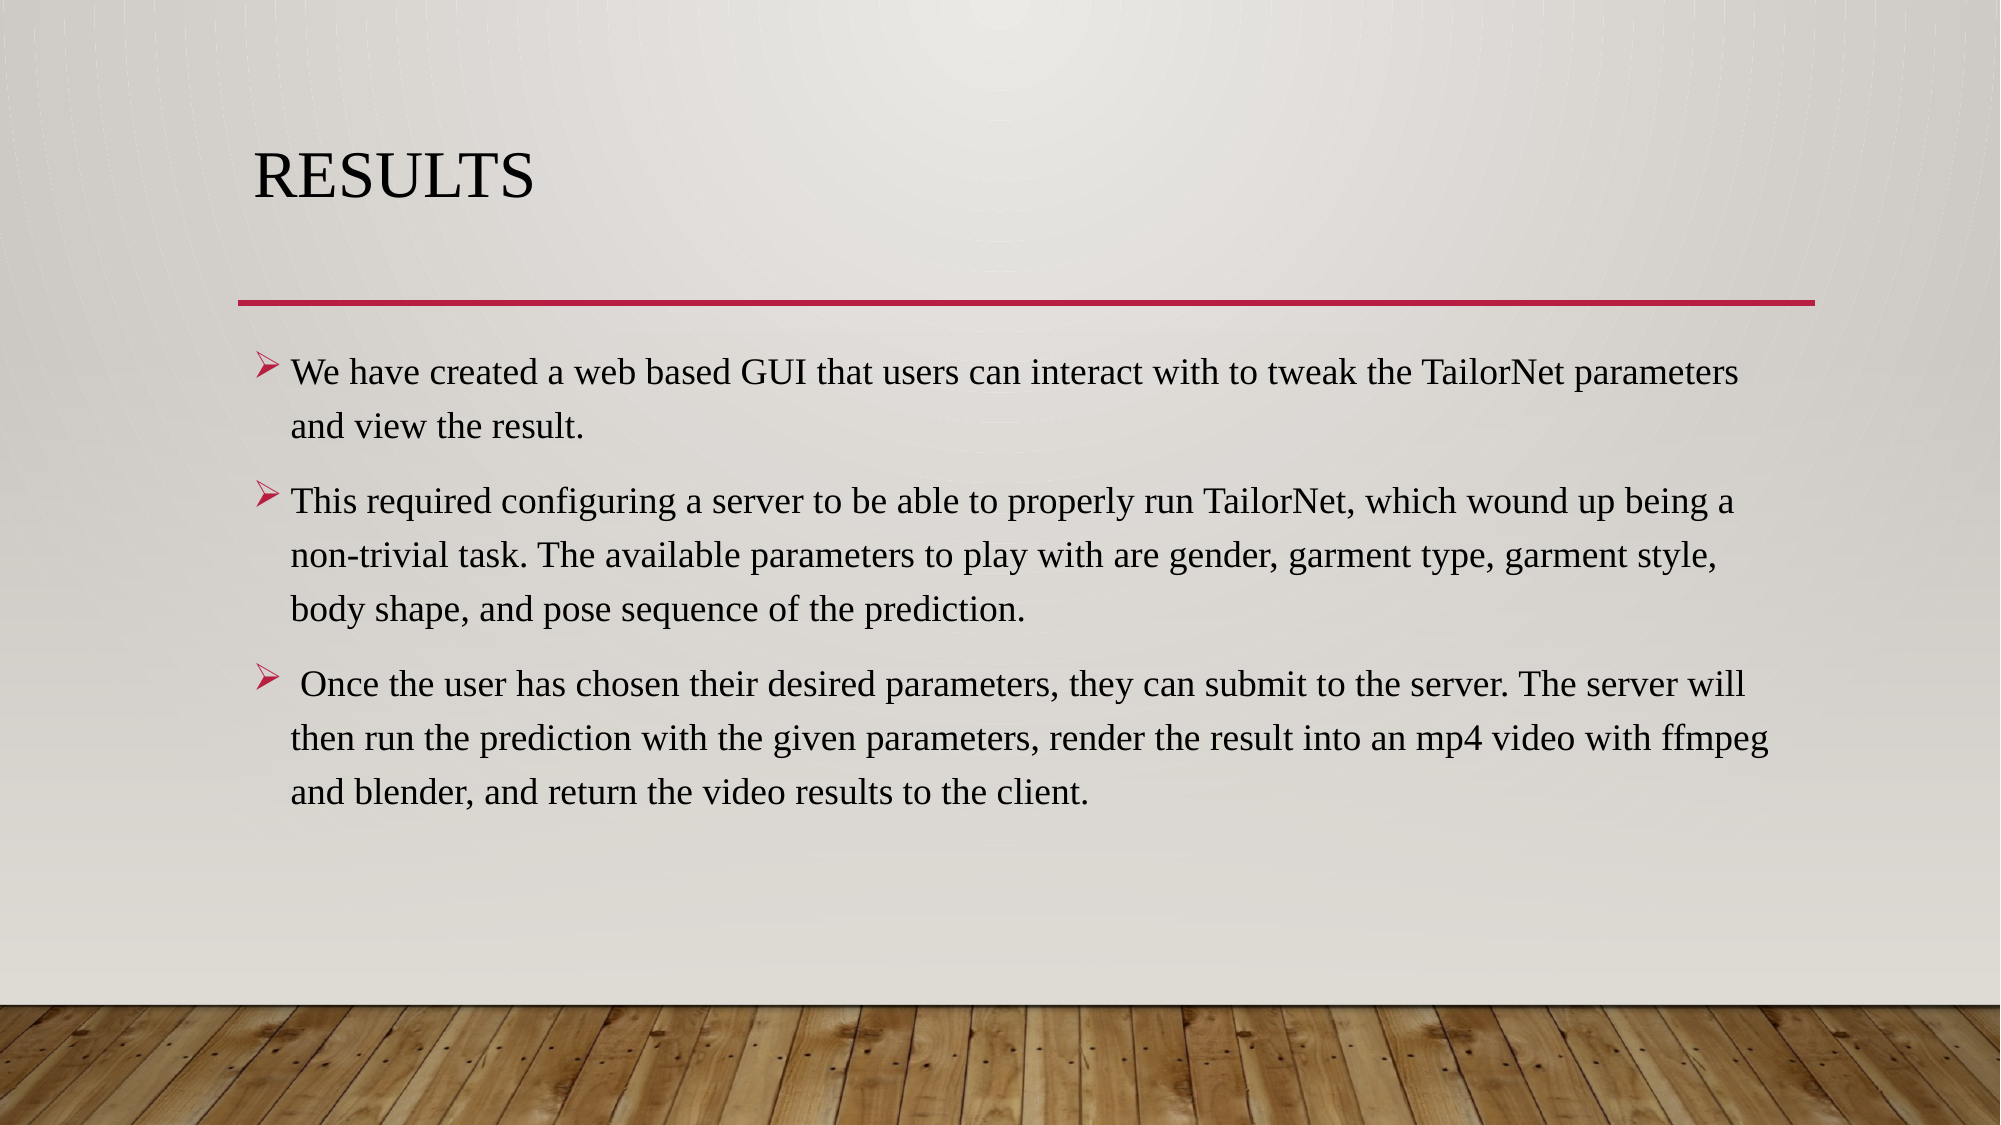

# Results
We have created a web based GUI that users can interact with to tweak the TailorNet parameters and view the result.
This required configuring a server to be able to properly run TailorNet, which wound up being a non-trivial task. The available parameters to play with are gender, garment type, garment style, body shape, and pose sequence of the prediction.
 Once the user has chosen their desired parameters, they can submit to the server. The server will then run the prediction with the given parameters, render the result into an mp4 video with ffmpeg and blender, and return the video results to the client.